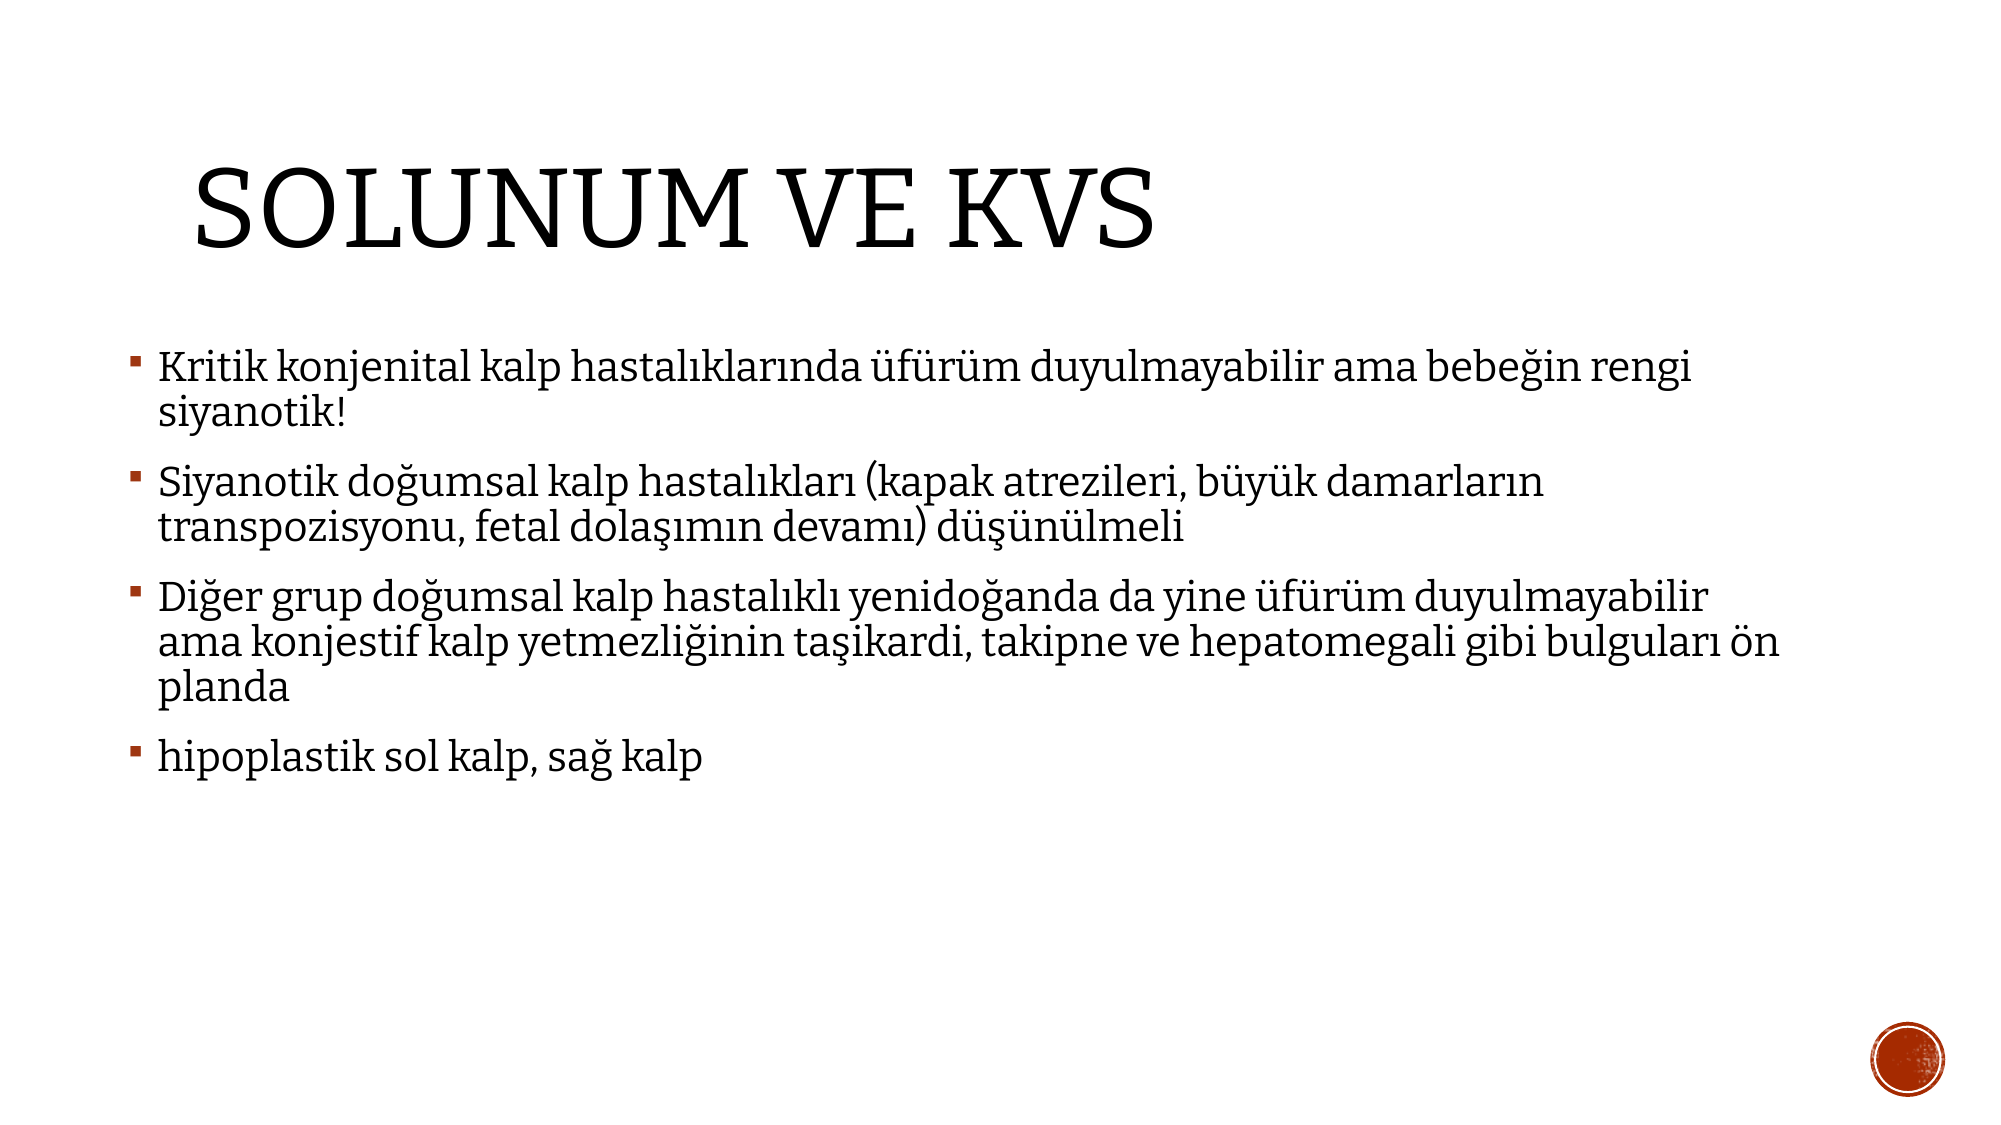

# Solunum ve kvs
Kritik konjenital kalp hastalıklarında üfürüm duyulmayabilir ama bebeğin rengi siyanotik!
Siyanotik doğumsal kalp hastalıkları (kapak atrezileri, büyük damarların transpozisyonu, fetal dolaşımın devamı) düşünülmeli
Diğer grup doğumsal kalp hastalıklı yenidoğanda da yine üfürüm duyulmayabilir ama konjestif kalp yetmezliğinin taşikardi, takipne ve hepatomegali gibi bulguları ön planda
hipoplastik sol kalp, sağ kalp